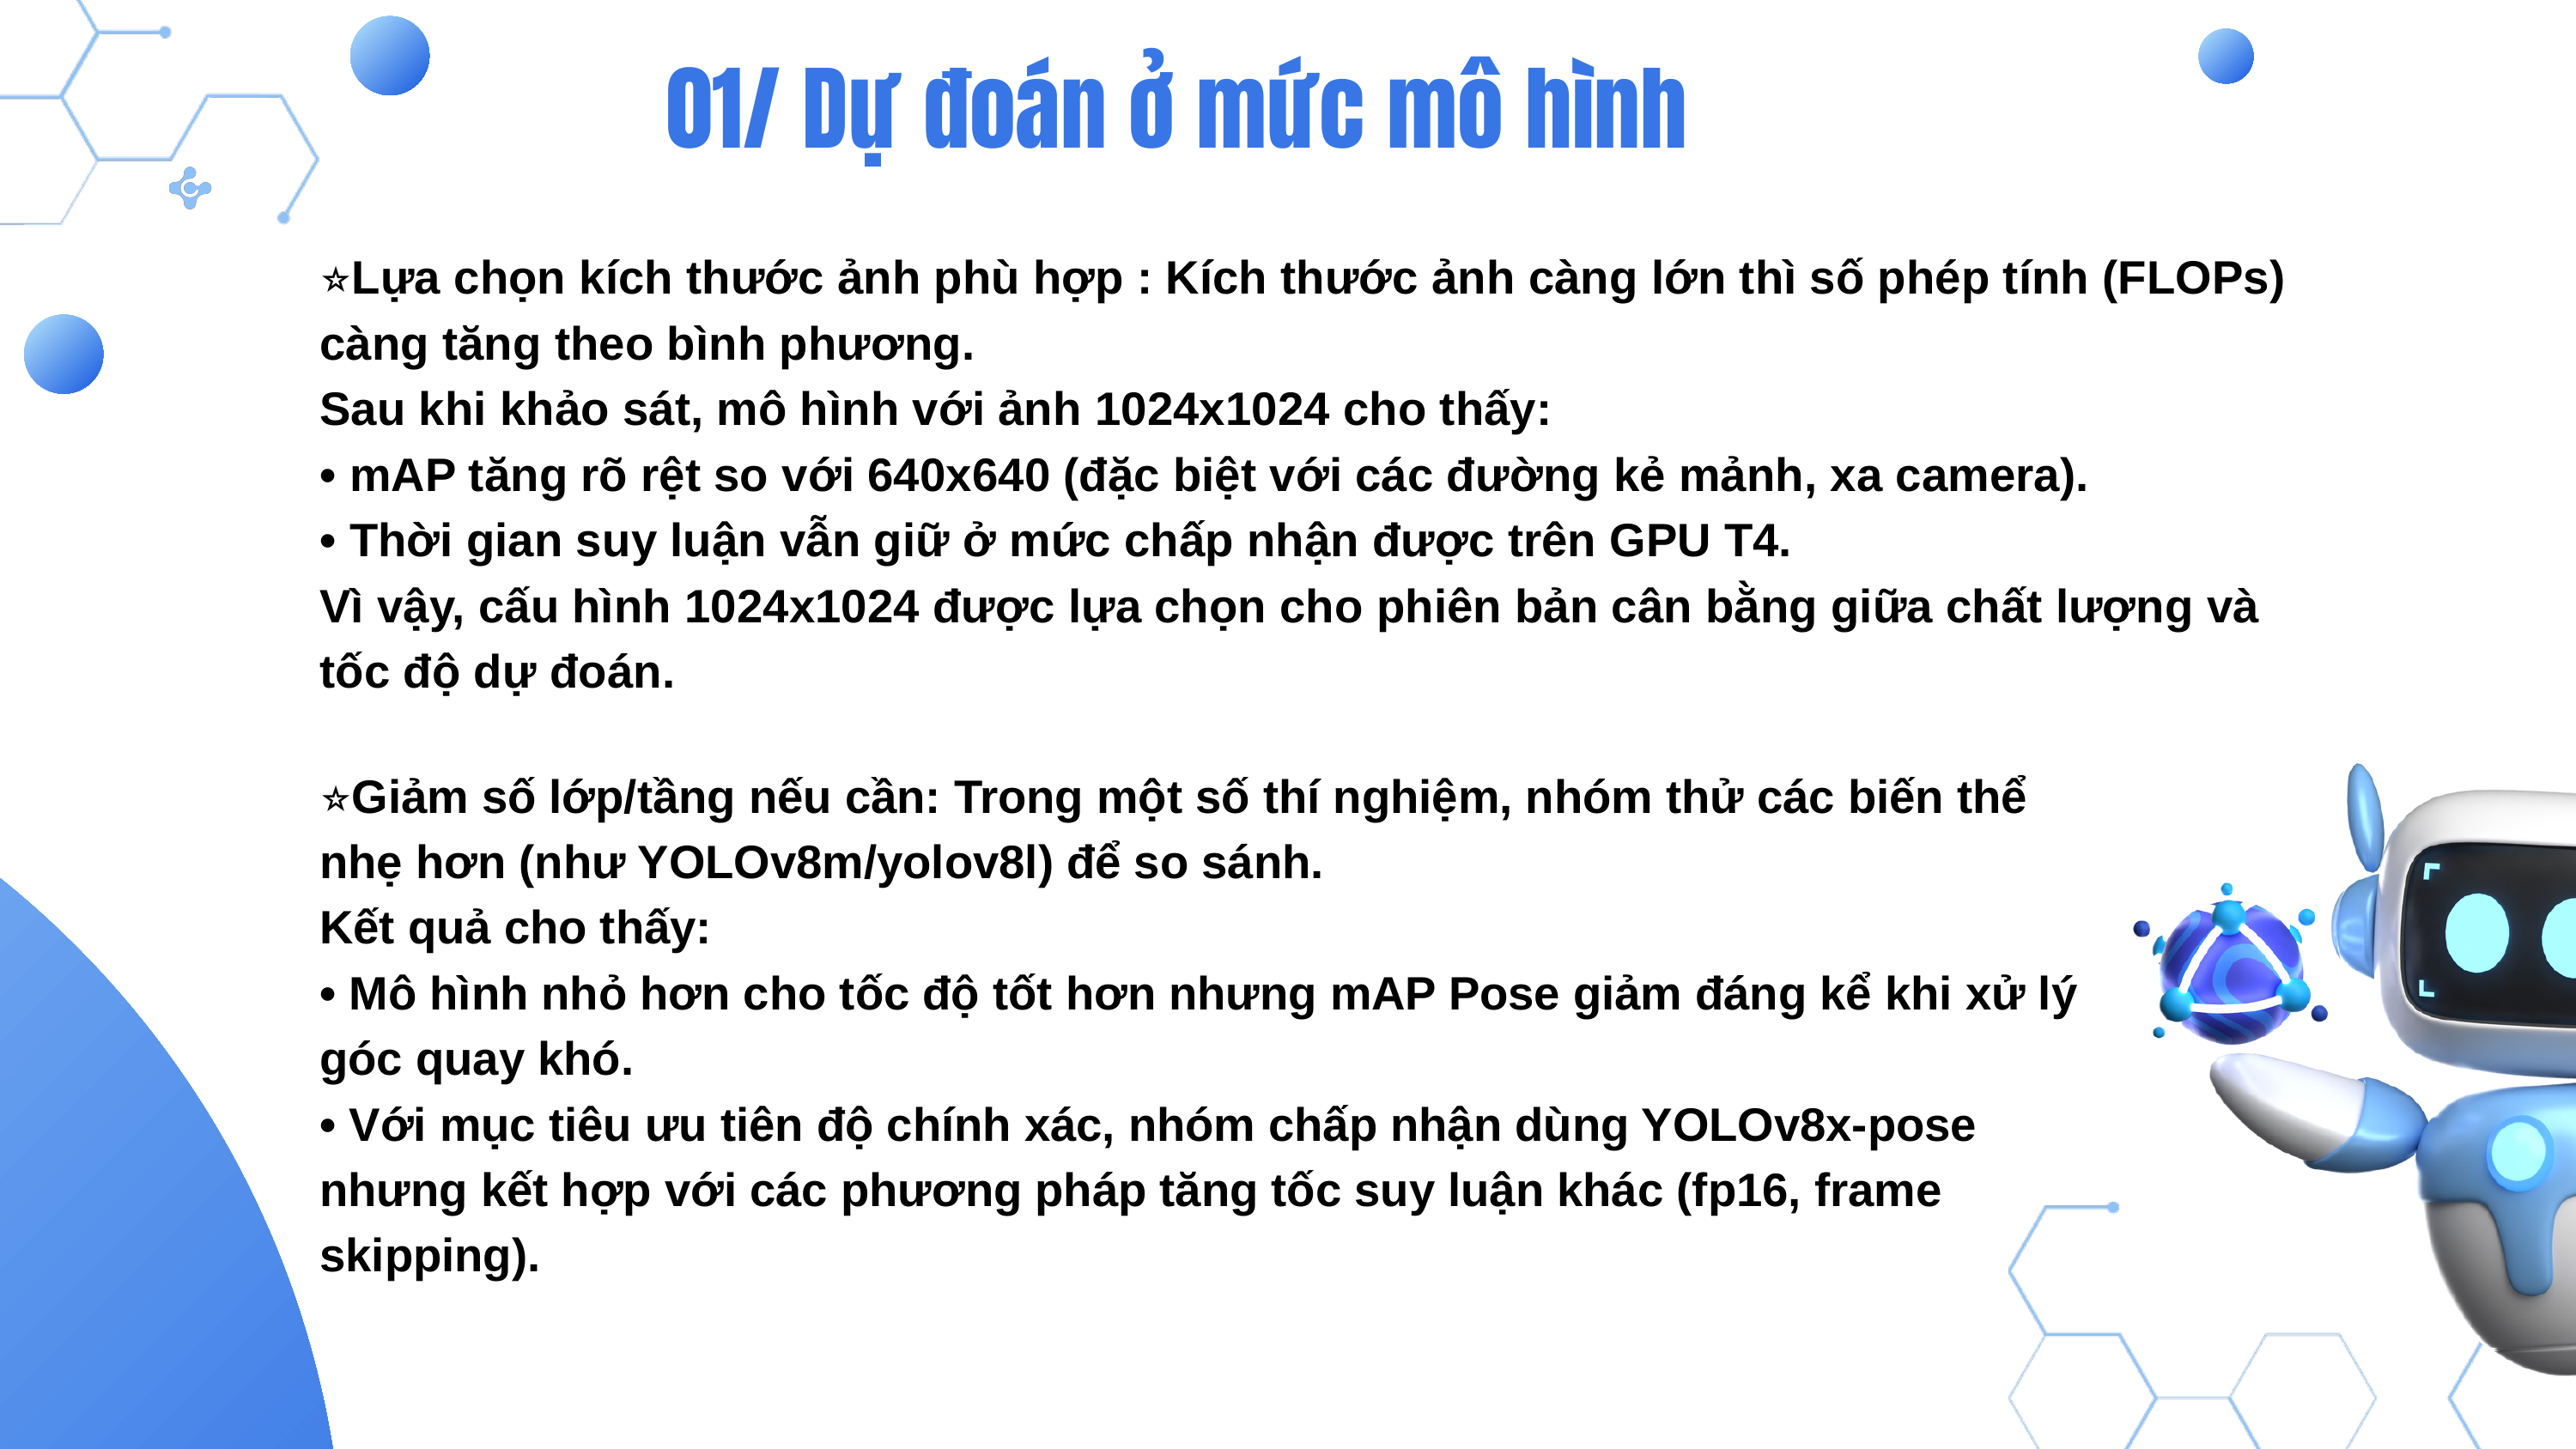

01/ Dự đoán ở mức mô hình

⭐Lựa chọn kích thước ảnh phù hợp : Kích thước ảnh càng lớn thì số phép tính (FLOPs) càng tăng theo bình phương.
Sau khi khảo sát, mô hình với ảnh 1024x1024 cho thấy:
• mAP tăng rõ rệt so với 640x640 (đặc biệt với các đường kẻ mảnh, xa camera).
• Thời gian suy luận vẫn giữ ở mức chấp nhận được trên GPU T4.
Vì vậy, cấu hình 1024x1024 được lựa chọn cho phiên bản cân bằng giữa chất lượng và tốc độ dự đoán.

⭐Giảm số lớp/tầng nếu cần: Trong một số thí nghiệm, nhóm thử các biến thể nhẹ hơn (như YOLOv8m/yolov8l) để so sánh.
Kết quả cho thấy:
• Mô hình nhỏ hơn cho tốc độ tốt hơn nhưng mAP Pose giảm đáng kể khi xử lý góc quay khó.
• Với mục tiêu ưu tiên độ chính xác, nhóm chấp nhận dùng YOLOv8x-pose nhưng kết hợp với các phương pháp tăng tốc suy luận khác (fp16, frame skipping).